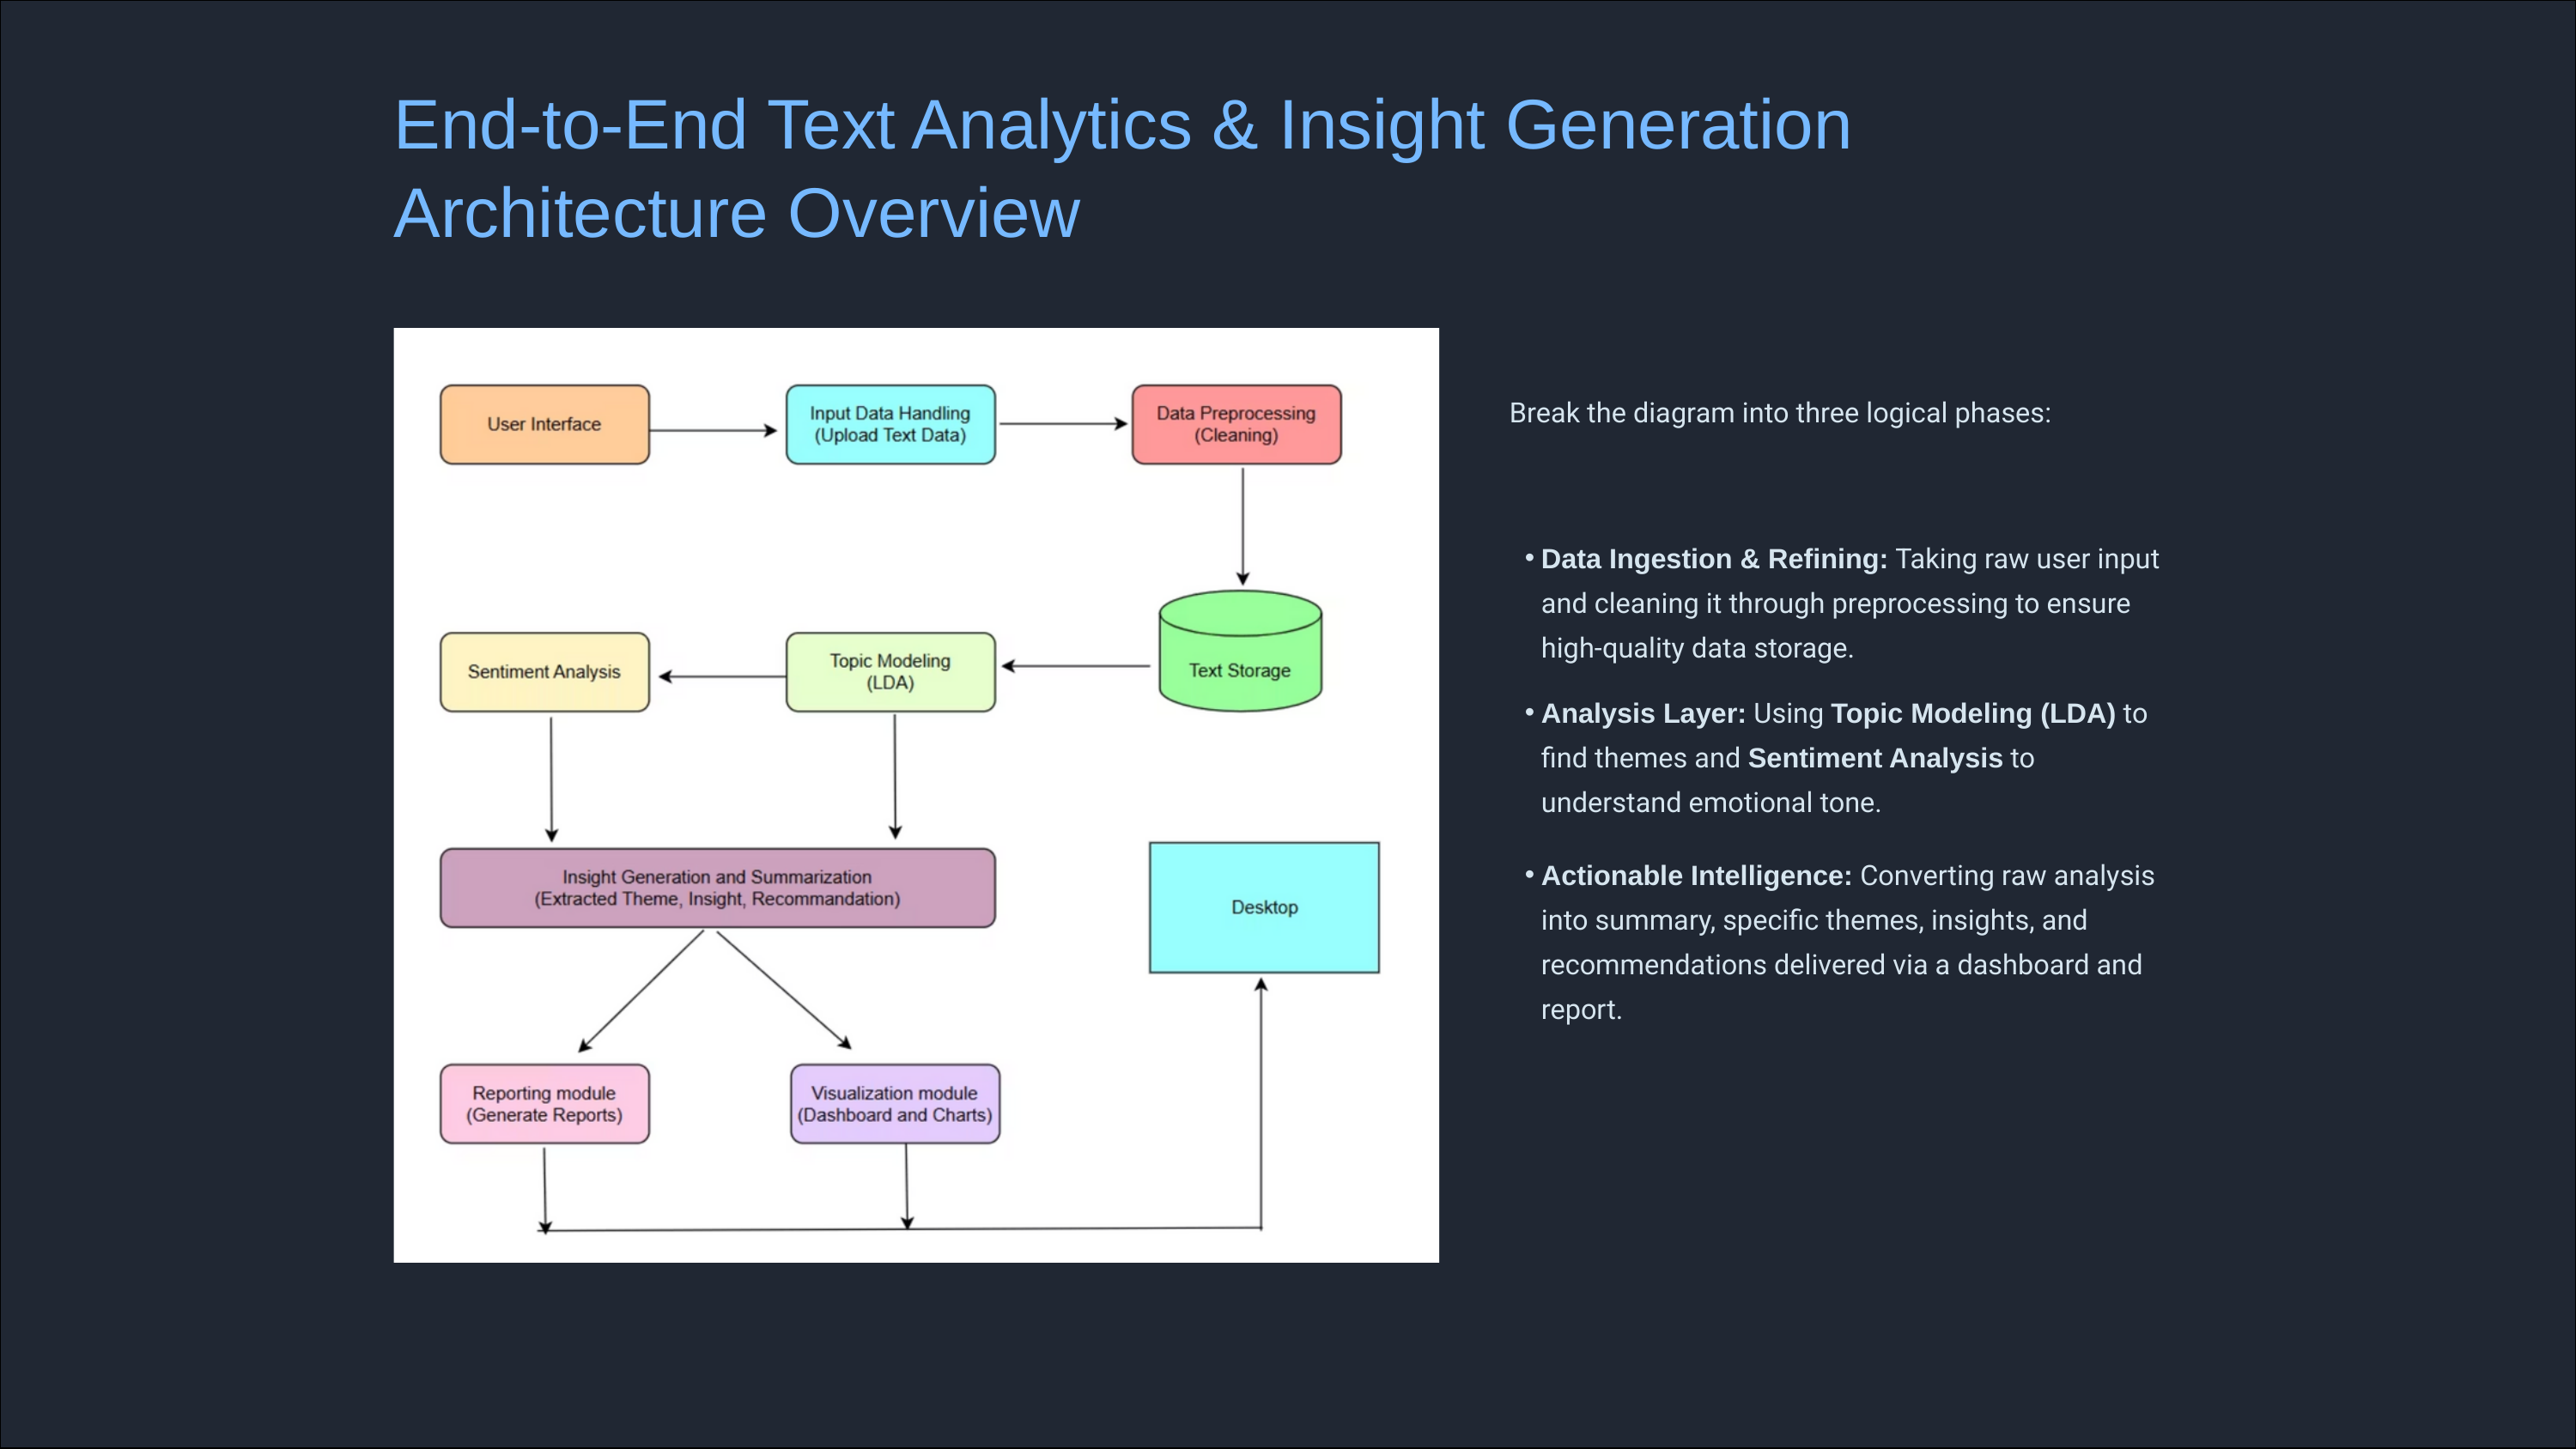

End-to-End Text Analytics & Insight Generation Architecture Overview

Break the diagram into three logical phases:
Data Ingestion & Refining: Taking raw user input and cleaning it through preprocessing to ensure high-quality data storage.
Analysis Layer: Using Topic Modeling (LDA) to find themes and Sentiment Analysis to understand emotional tone.
Actionable Intelligence: Converting raw analysis into summary, specific themes, insights, and recommendations delivered via a dashboard and report.